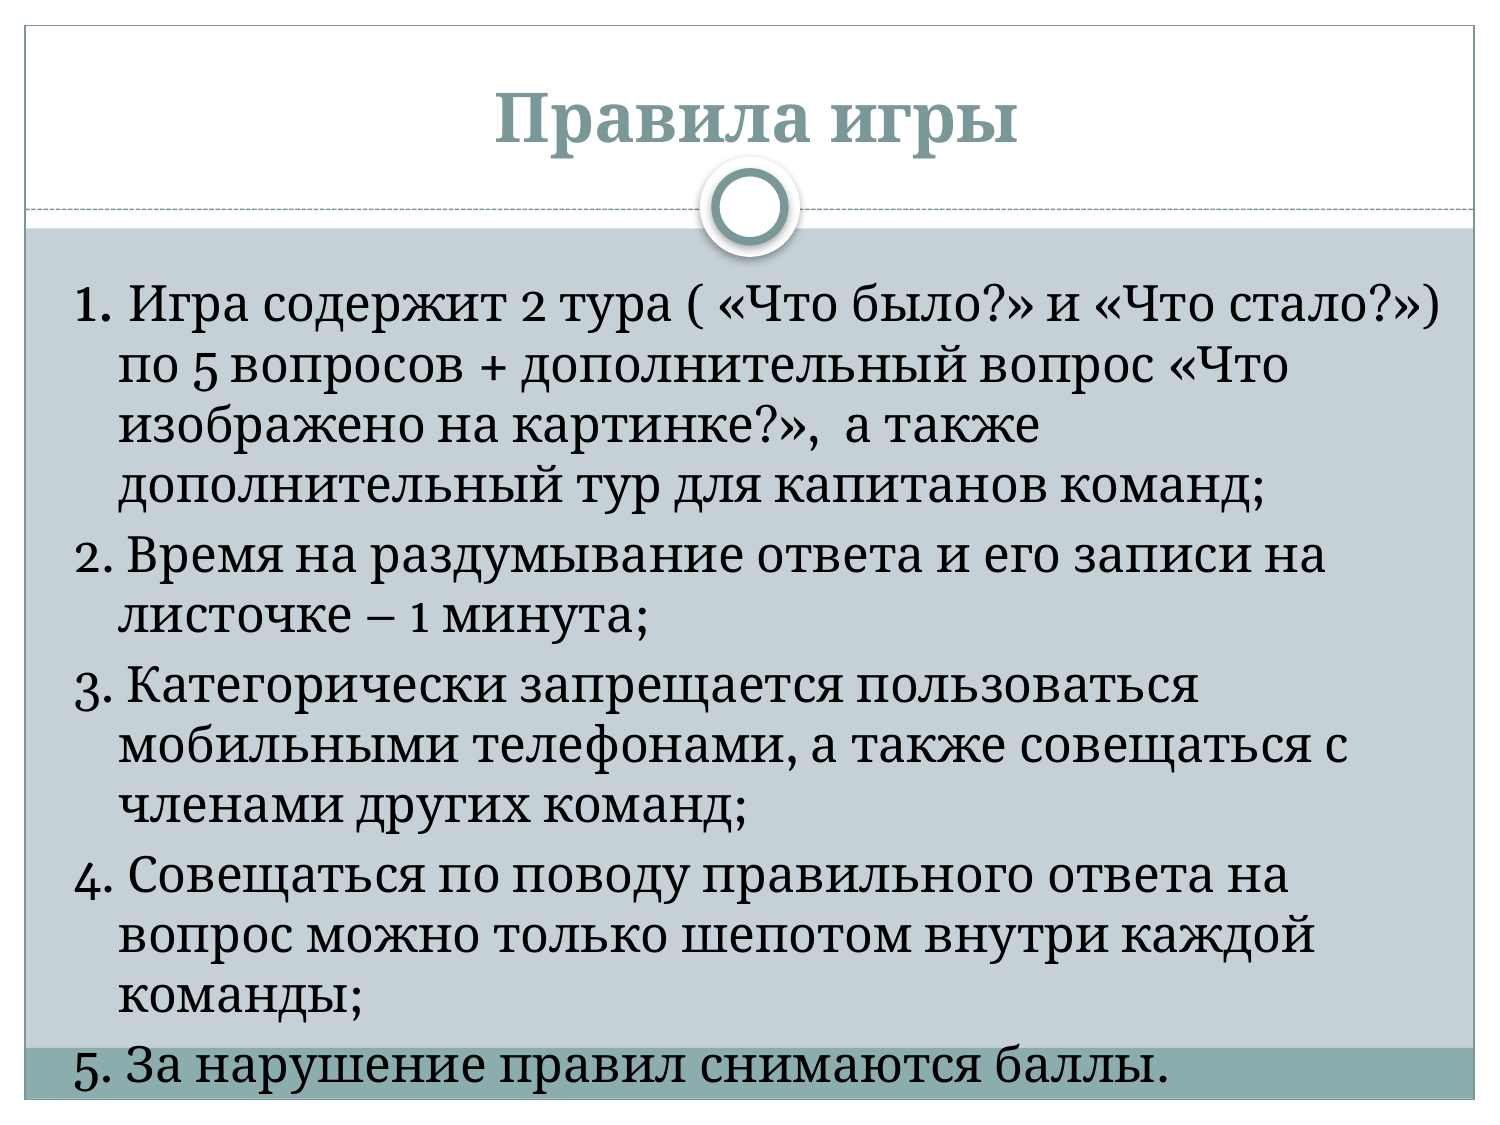

# Правила игры
1. Игра содержит 2 тура ( «Что было?» и «Что стало?») по 5 вопросов + дополнительный вопрос «Что изображено на картинке?»,  а также дополнительный тур для капитанов команд;
2. Время на раздумывание ответа и его записи на листочке – 1 минута;
3. Категорически запрещается пользоваться мобильными телефонами, а также совещаться с членами других команд;
4. Совещаться по поводу правильного ответа на вопрос можно только шепотом внутри каждой команды;
5. За нарушение правил снимаются баллы.